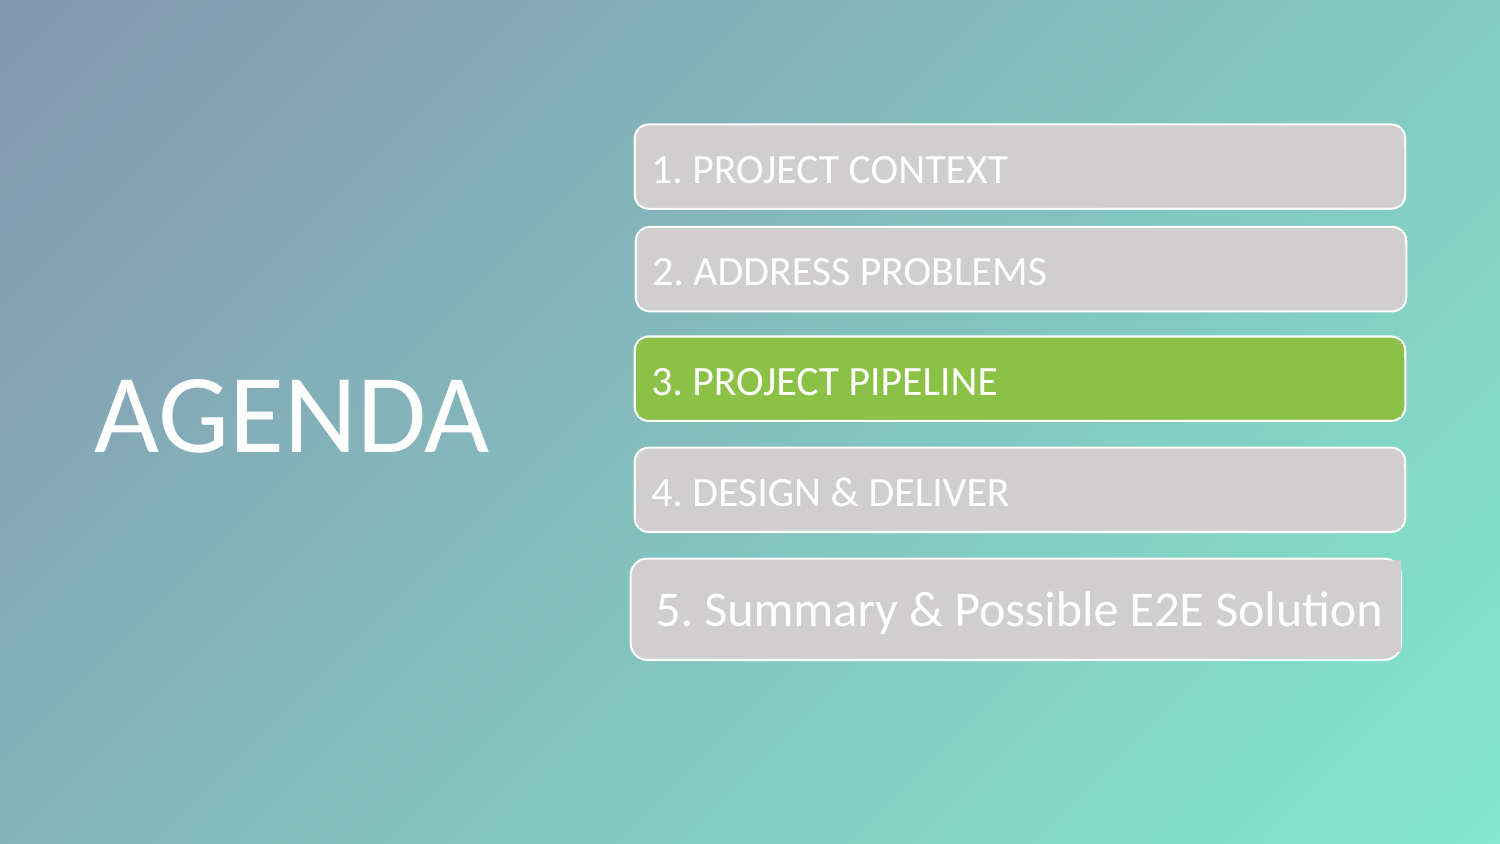

# AGENDA

1. PROJECT CONTEXT

2. ADDRESS PROBLEMS

3. PROJECT PIPELINE

4. DESIGN & DELIVER

5. Summary & Possible E2E Solution